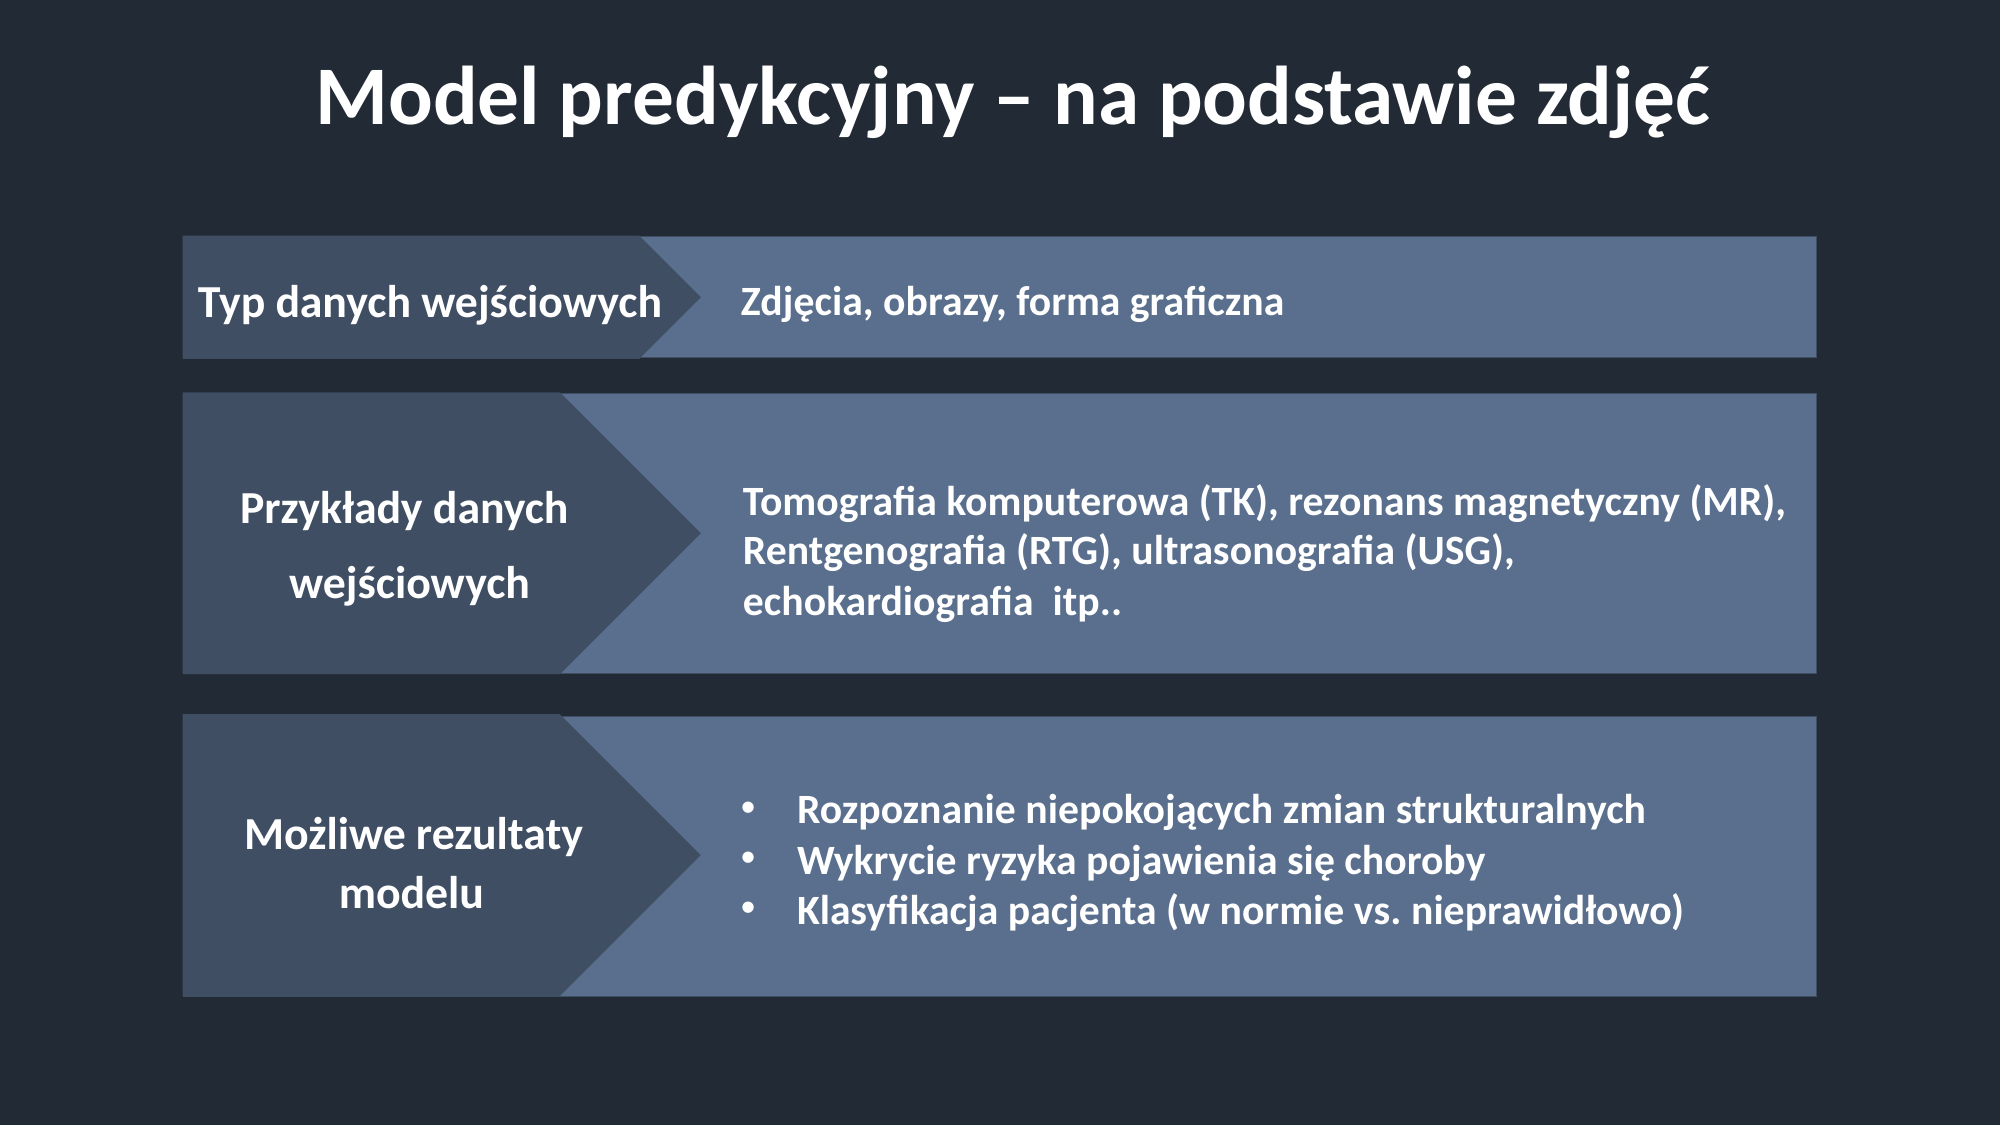

Model predykcyjny – na podstawie zdjęć

SWEDEN
Typ danych wejściowych
Zdjęcia, obrazy, forma graficzna

Tomografia komputerowa (TK), rezonans magnetyczny (MR),
Rentgenografia (RTG), ultrasonografia (USG), echokardiografia  itp..

Przykłady danych
wejściowych

Rozpoznanie niepokojących zmian strukturalnych
Wykrycie ryzyka pojawienia się choroby
Klasyfikacja pacjenta (w normie vs. nieprawidłowo)

Możliwe rezultaty modelu